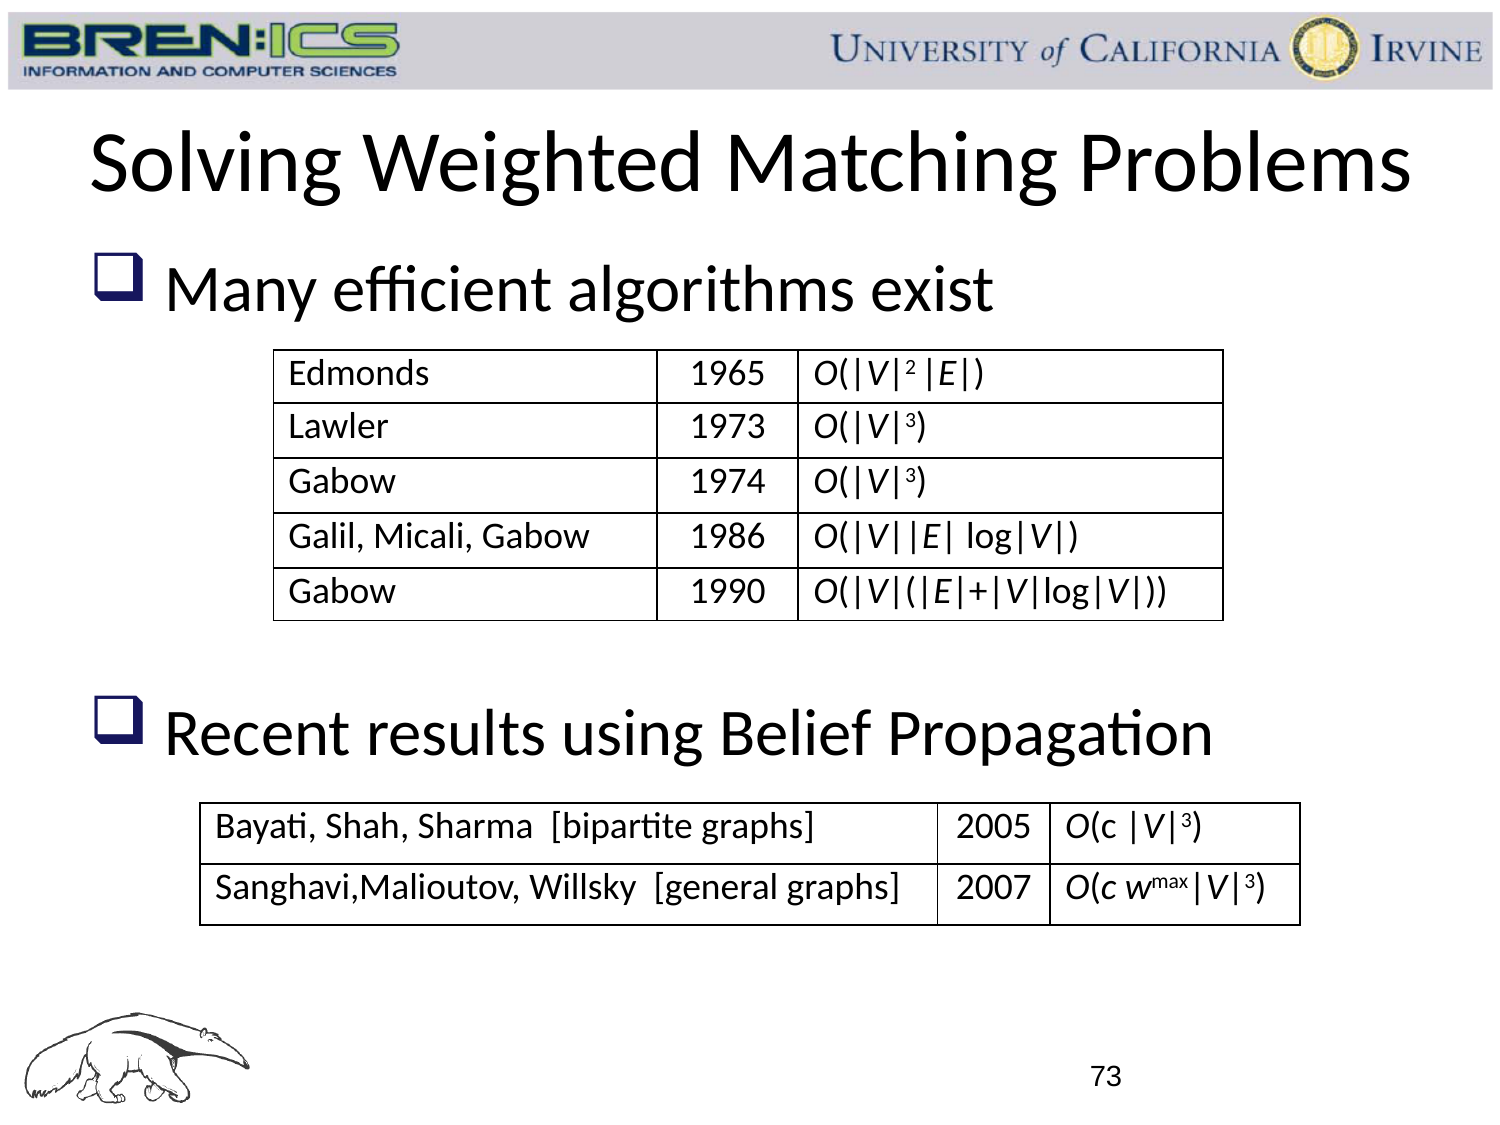

# Solving Weighted Matching Problems
Many efficient algorithms exist

Recent results using Belief Propagation

| Edmonds | 1965 | O(|V|2 |E|) |
| --- | --- | --- |
| Lawler | 1973 | O(|V|3) |
| Gabow | 1974 | O(|V|3) |
| Galil, Micali, Gabow | 1986 | O(|V||E| log|V|) |
| Gabow | 1990 | O(|V|(|E|+|V|log|V|)) |
| Bayati, Shah, Sharma [bipartite graphs] | 2005 | O(c |V|3) |
| --- | --- | --- |
| Sanghavi,Malioutov, Willsky [general graphs] | 2007 | O(c wmax|V|3) |
73